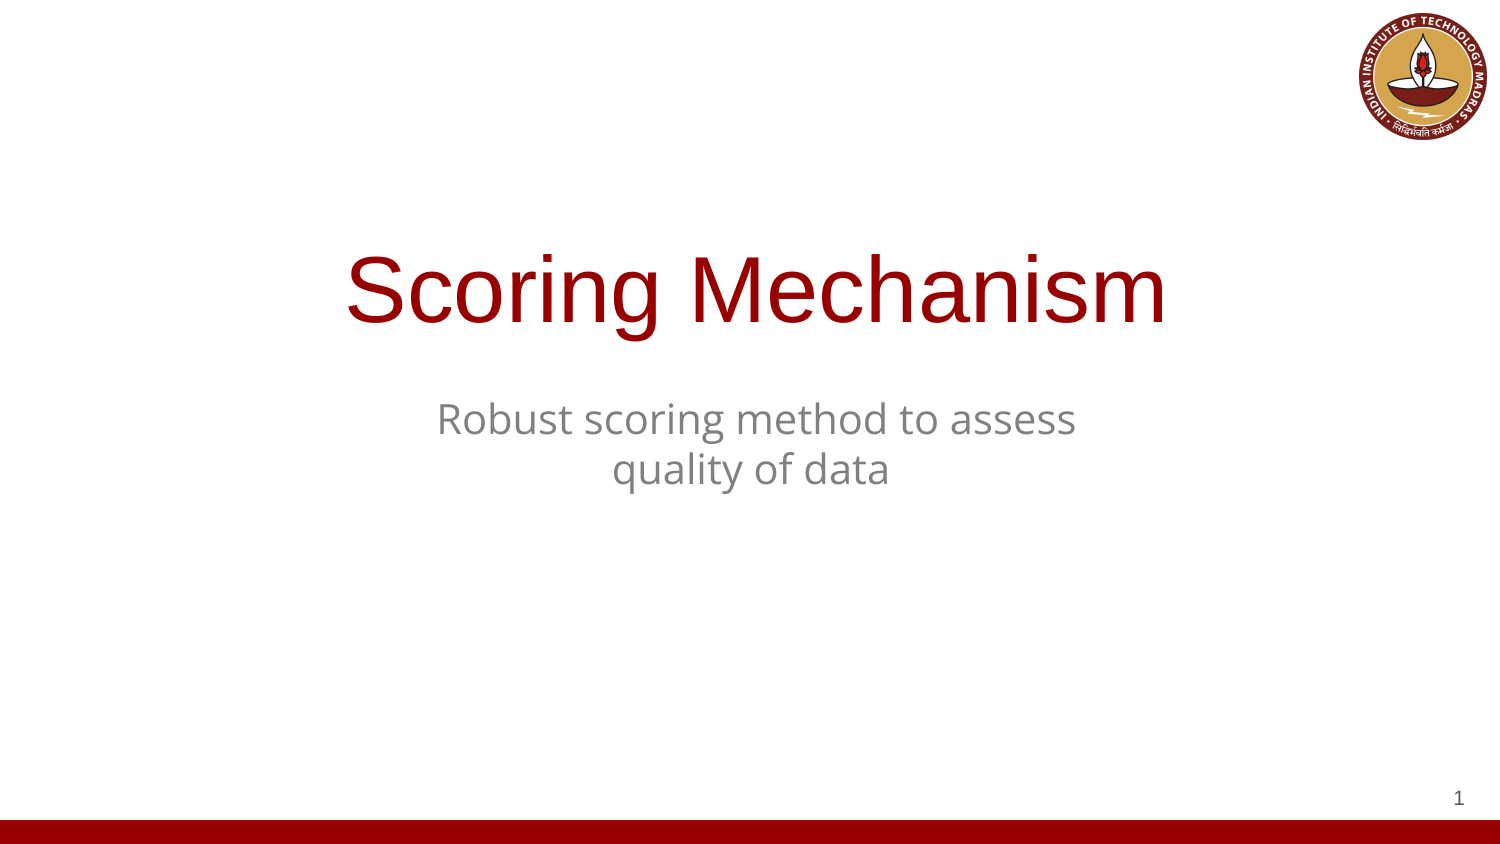

# Scoring Mechanism
Robust scoring method to assess quality of data
1